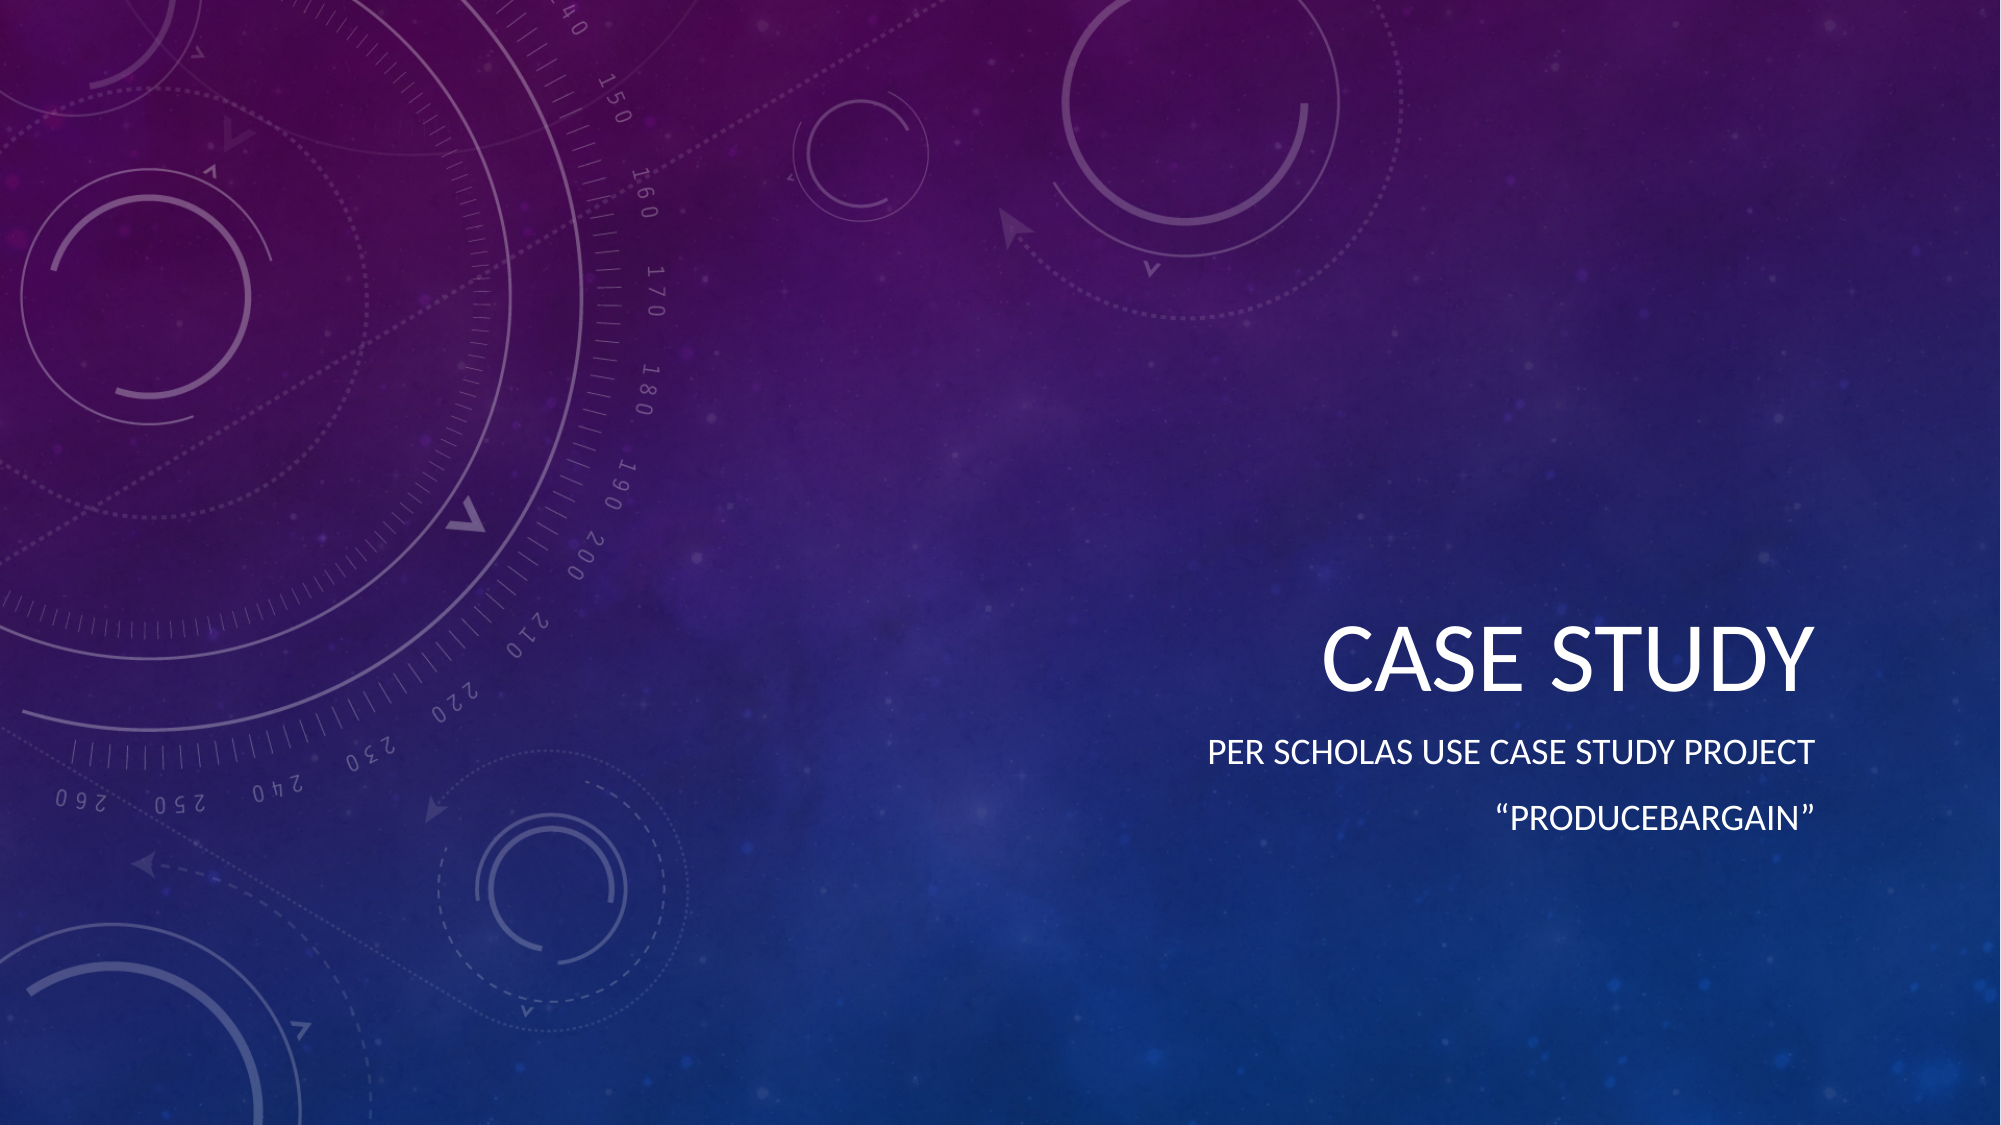

# Case Study
PEr scholas Use case study Project
“Producebargain”